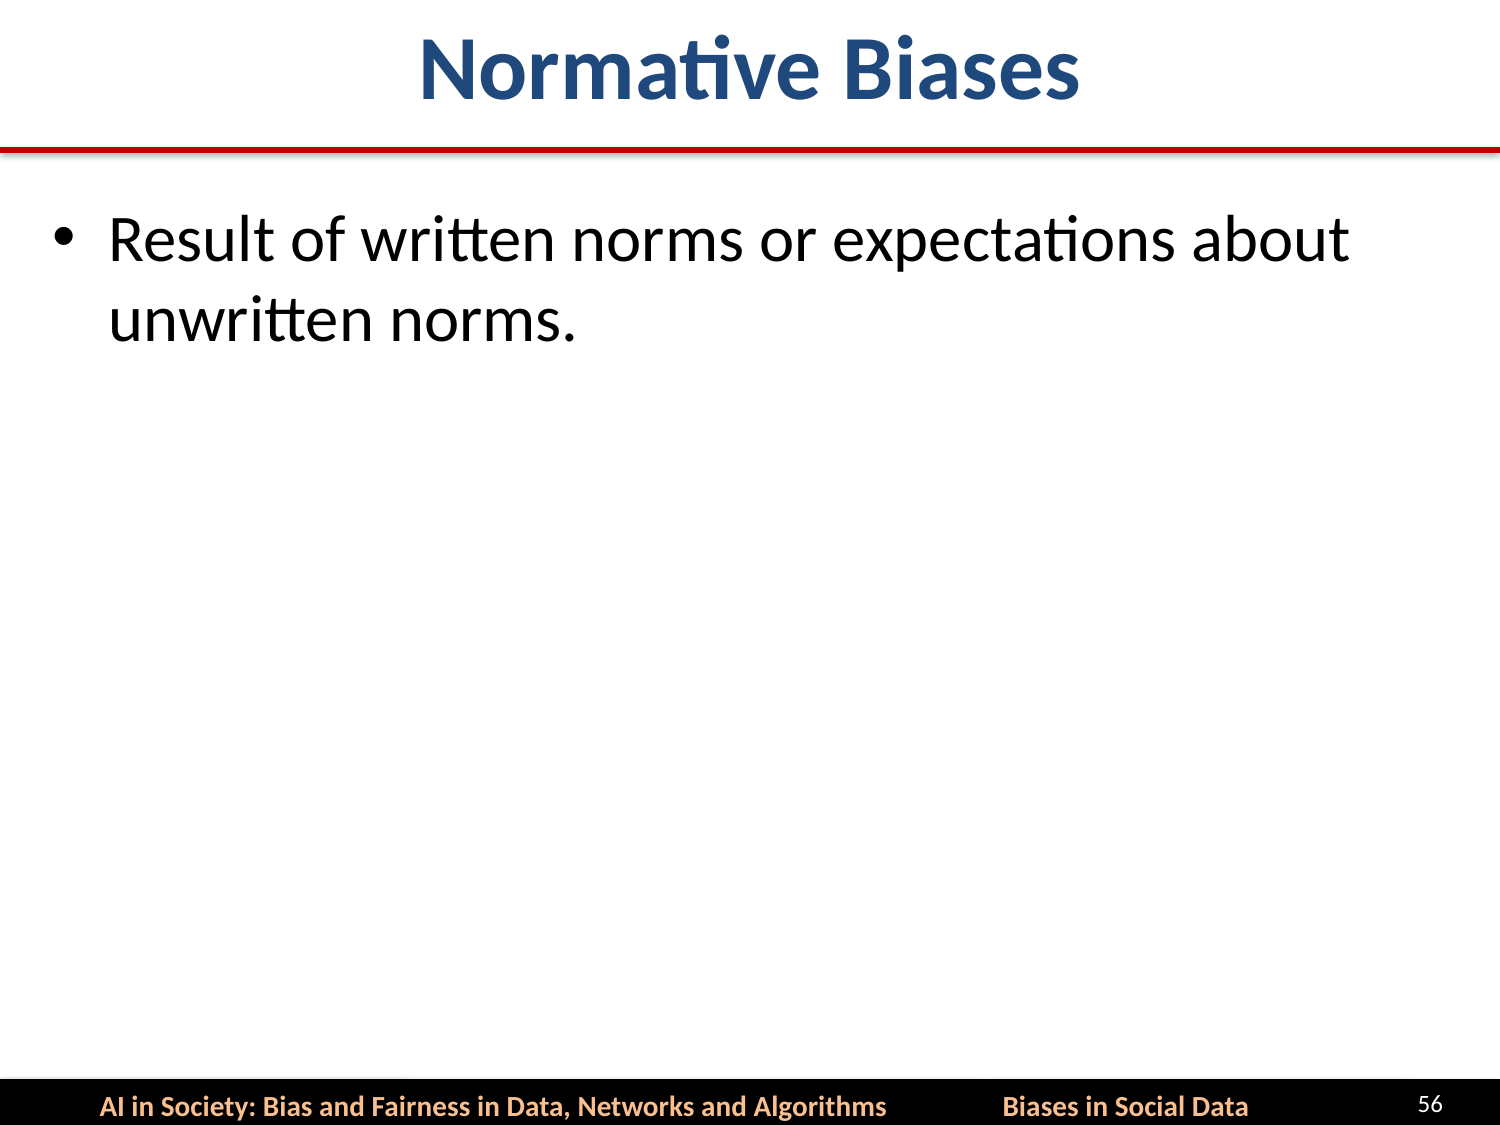

# Normative Biases
Result of written norms or expectations about unwritten norms.